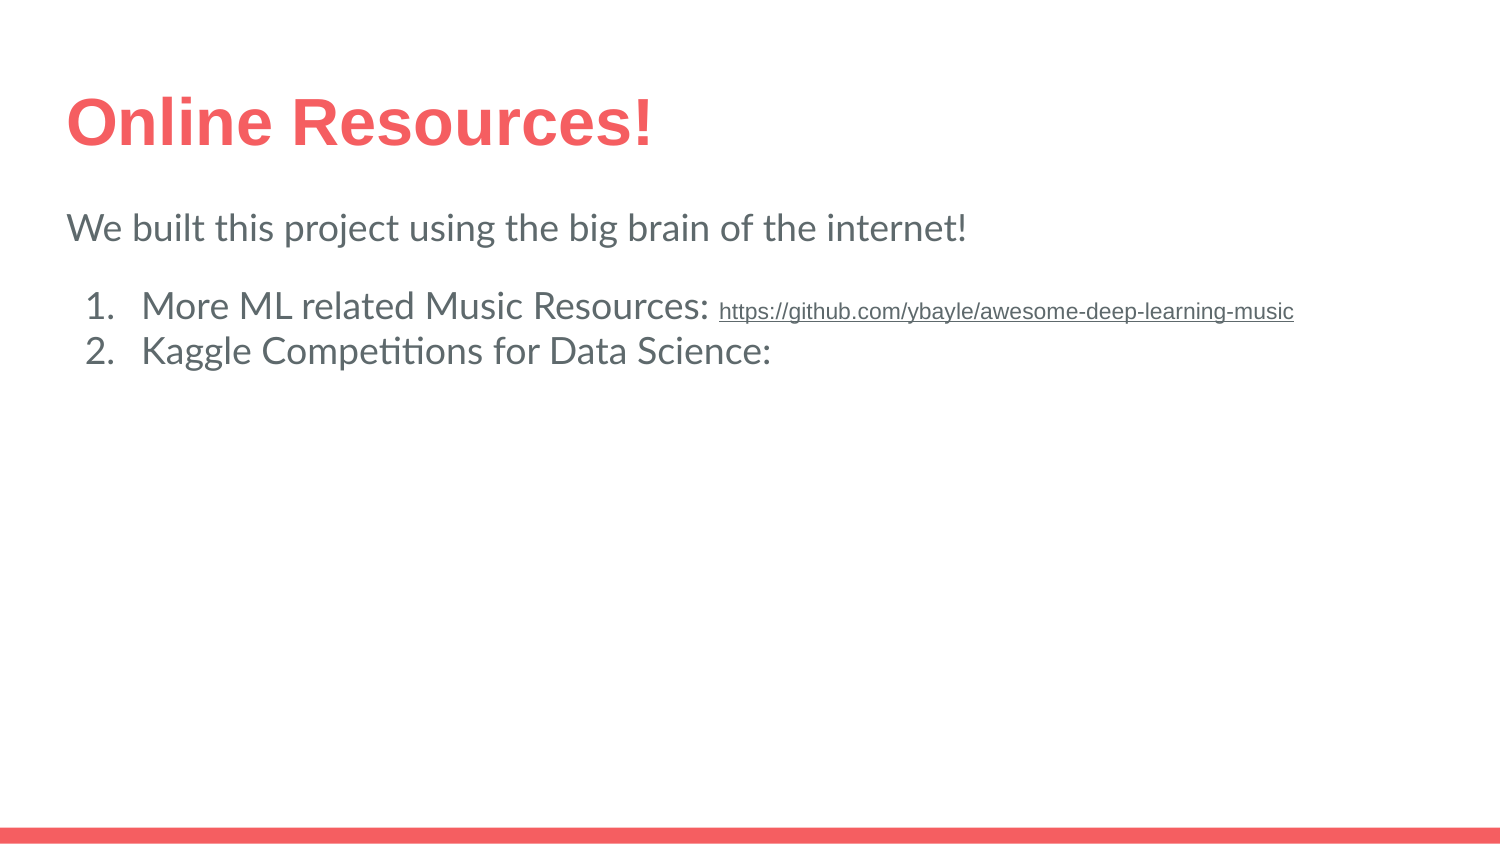

# Online Resources!
We built this project using the big brain of the internet!
More ML related Music Resources: https://github.com/ybayle/awesome-deep-learning-music
Kaggle Competitions for Data Science: